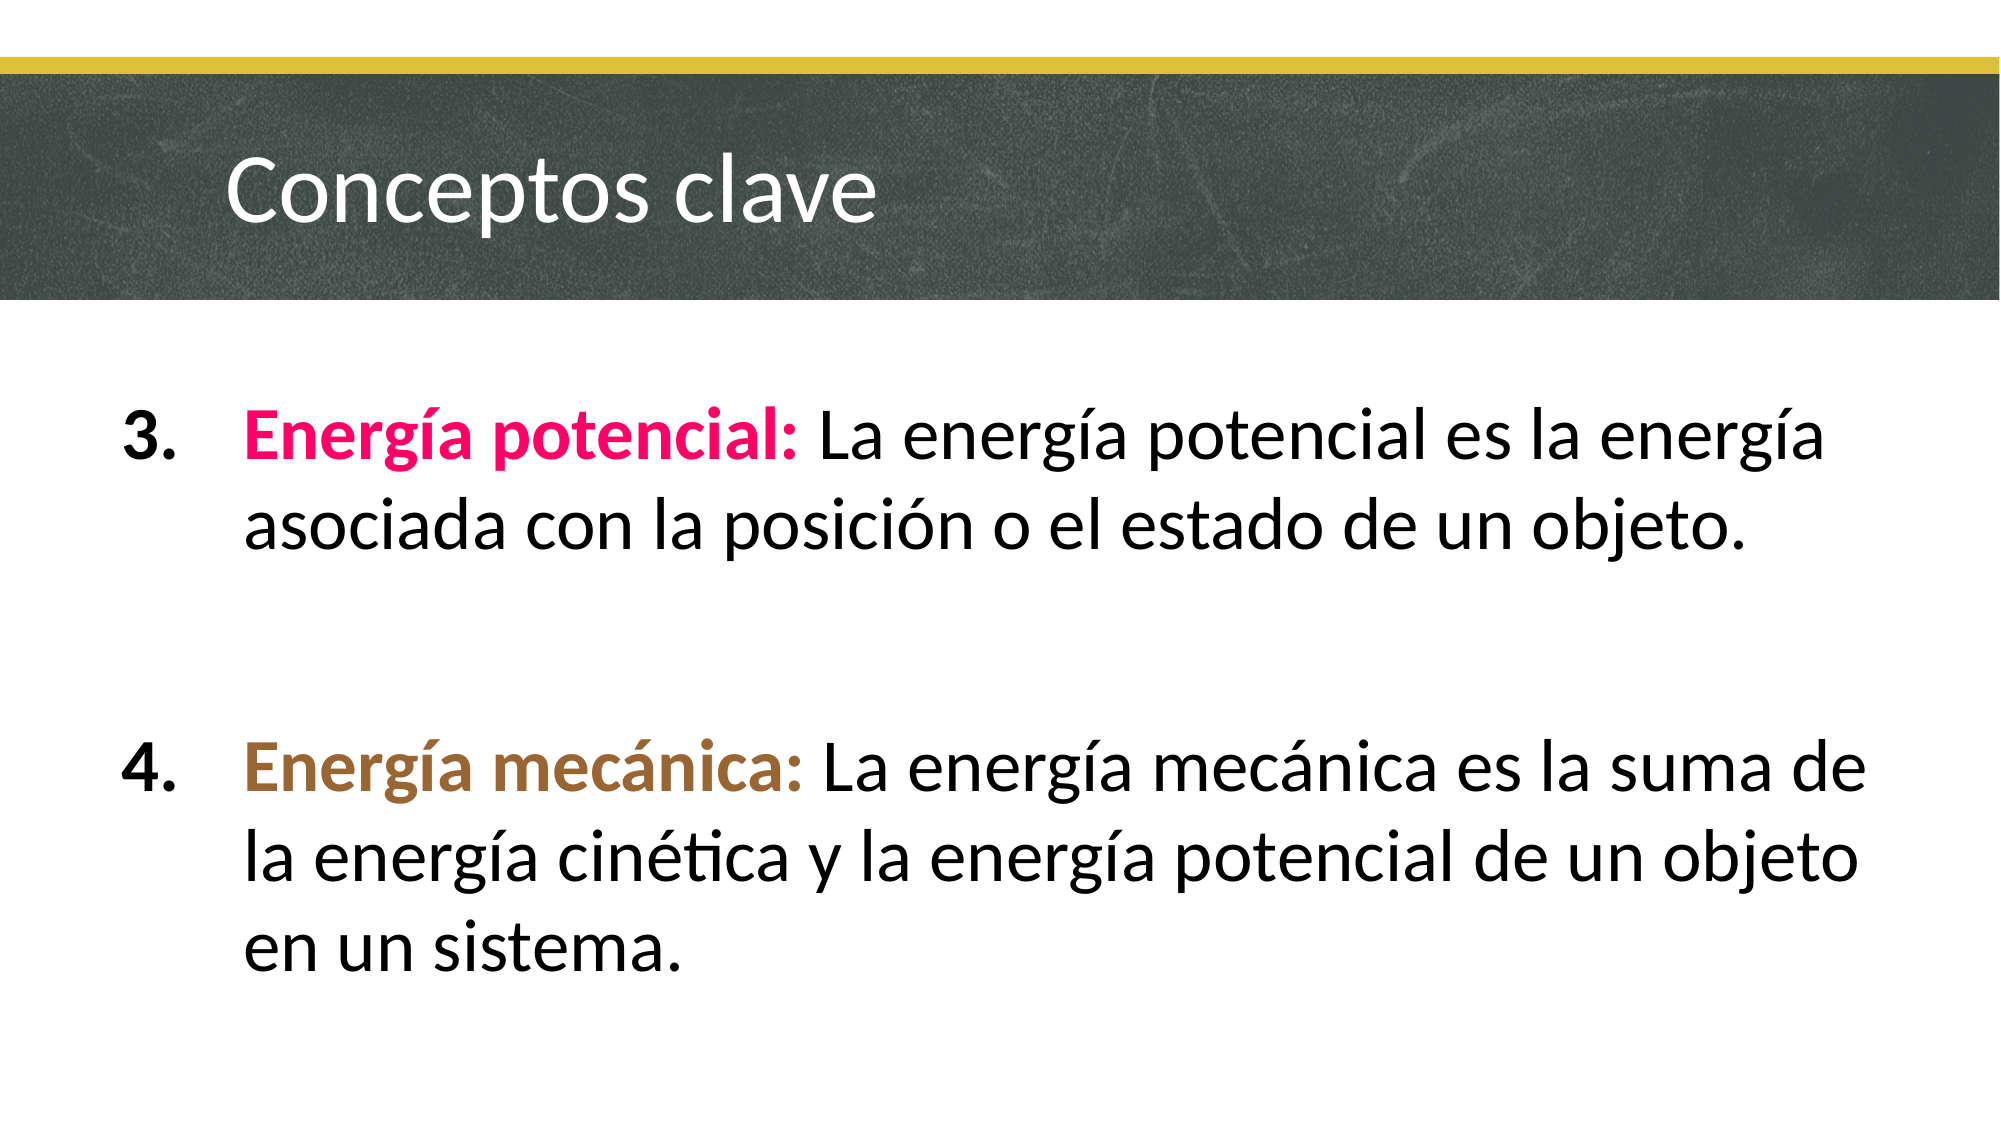

# Conceptos clave
Energía potencial: La energía potencial es la energía asociada con la posición o el estado de un objeto.

Energía mecánica: La energía mecánica es la suma de la energía cinética y la energía potencial de un objeto en un sistema.